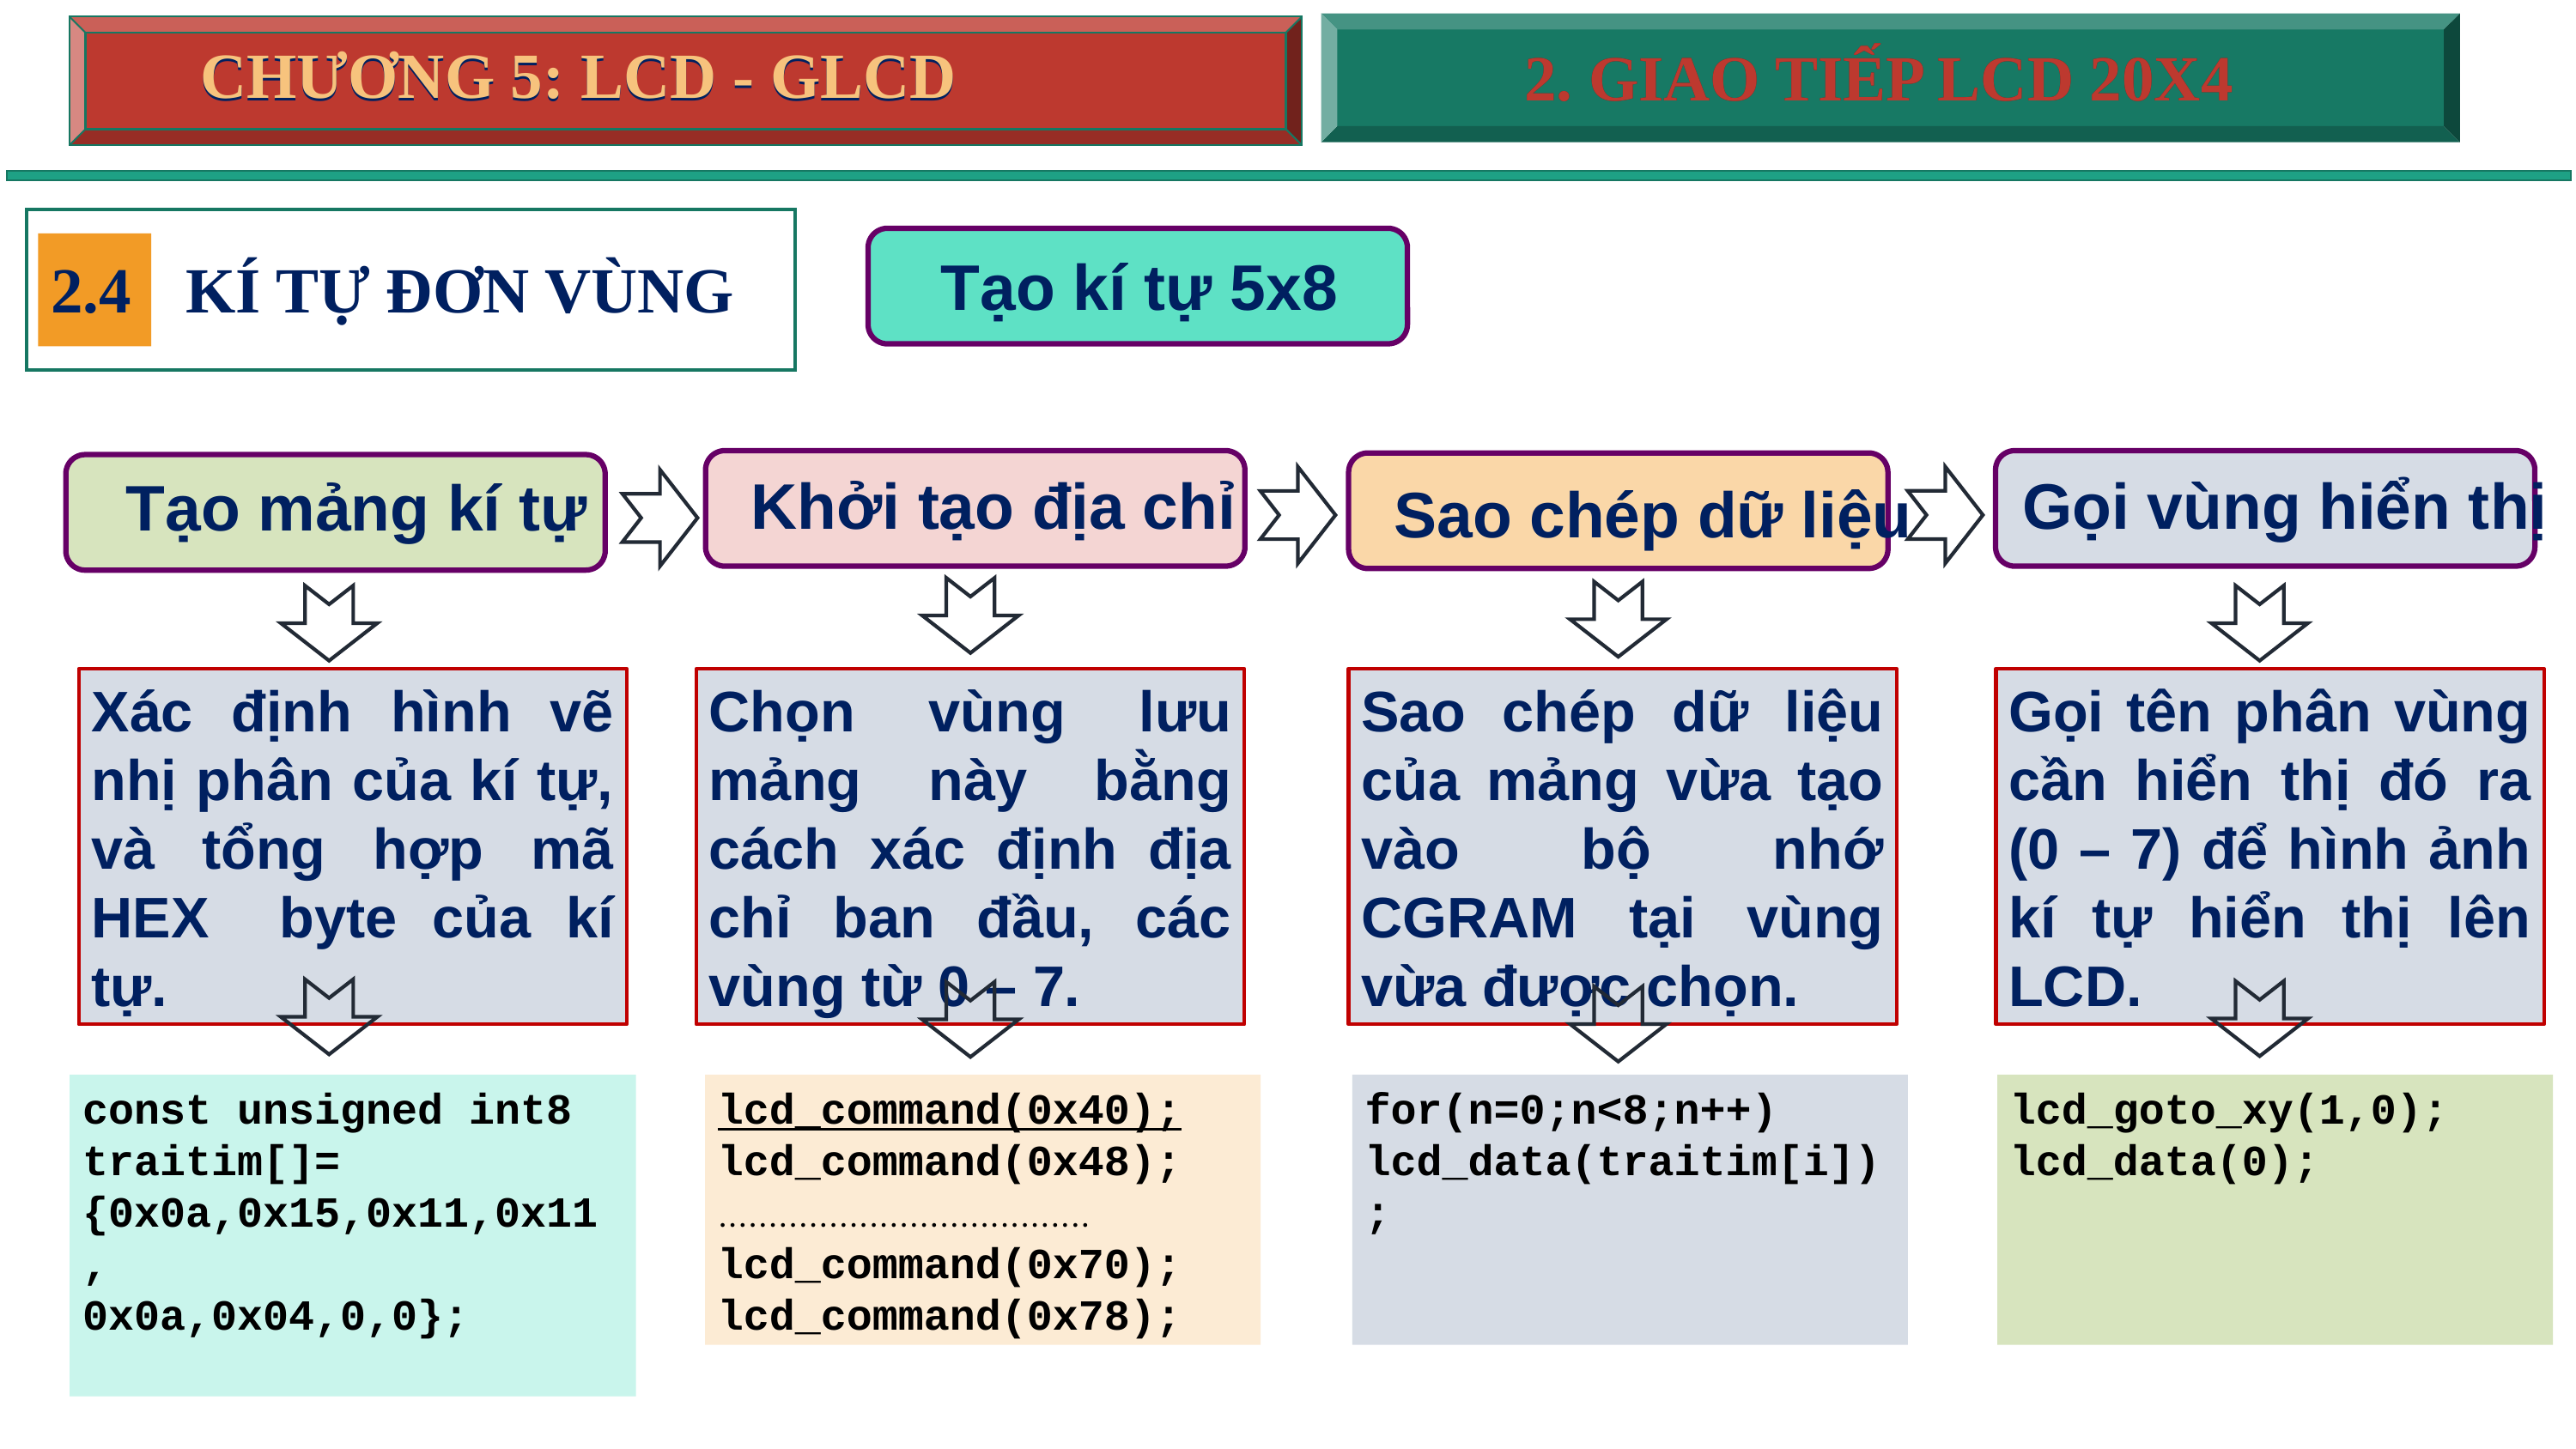

CHƯƠNG 5: LCD - GLCD
CHƯƠNG 5: LCD - GLCD
2. GIAO TIẾP LCD 20X4
2. GIAO TIẾP LCD 20X4

Tạo kí tự 5x8
KÍ TỰ ĐƠN VÙNG
2.4

Gọi vùng hiển thị
Khởi tạo địa chỉ
Tạo mảng kí tự

Sao chép dữ liệu

Gọi tên phân vùng cần hiển thị đó ra (0 – 7) để hình ảnh kí tự hiển thị lên LCD.
Sao chép dữ liệu của mảng vừa tạo vào bộ nhớ CGRAM tại vùng vừa được chọn.
Xác định hình vẽ nhị phân của kí tự, và tổng hợp mã HEX  byte của kí tự.
Chọn vùng lưu mảng này bằng cách xác định địa chỉ ban đầu, các vùng từ 0 – 7.

const unsigned int8
traitim[]=
{0x0a,0x15,0x11,0x11,
0x0a,0x04,0,0};

lcd_command(0x40);
lcd_command(0x48);
.....................................
lcd_command(0x70);
lcd_command(0x78);
for(n=0;n<8;n++) lcd_data(traitim[i]);

lcd_goto_xy(1,0); lcd_data(0);